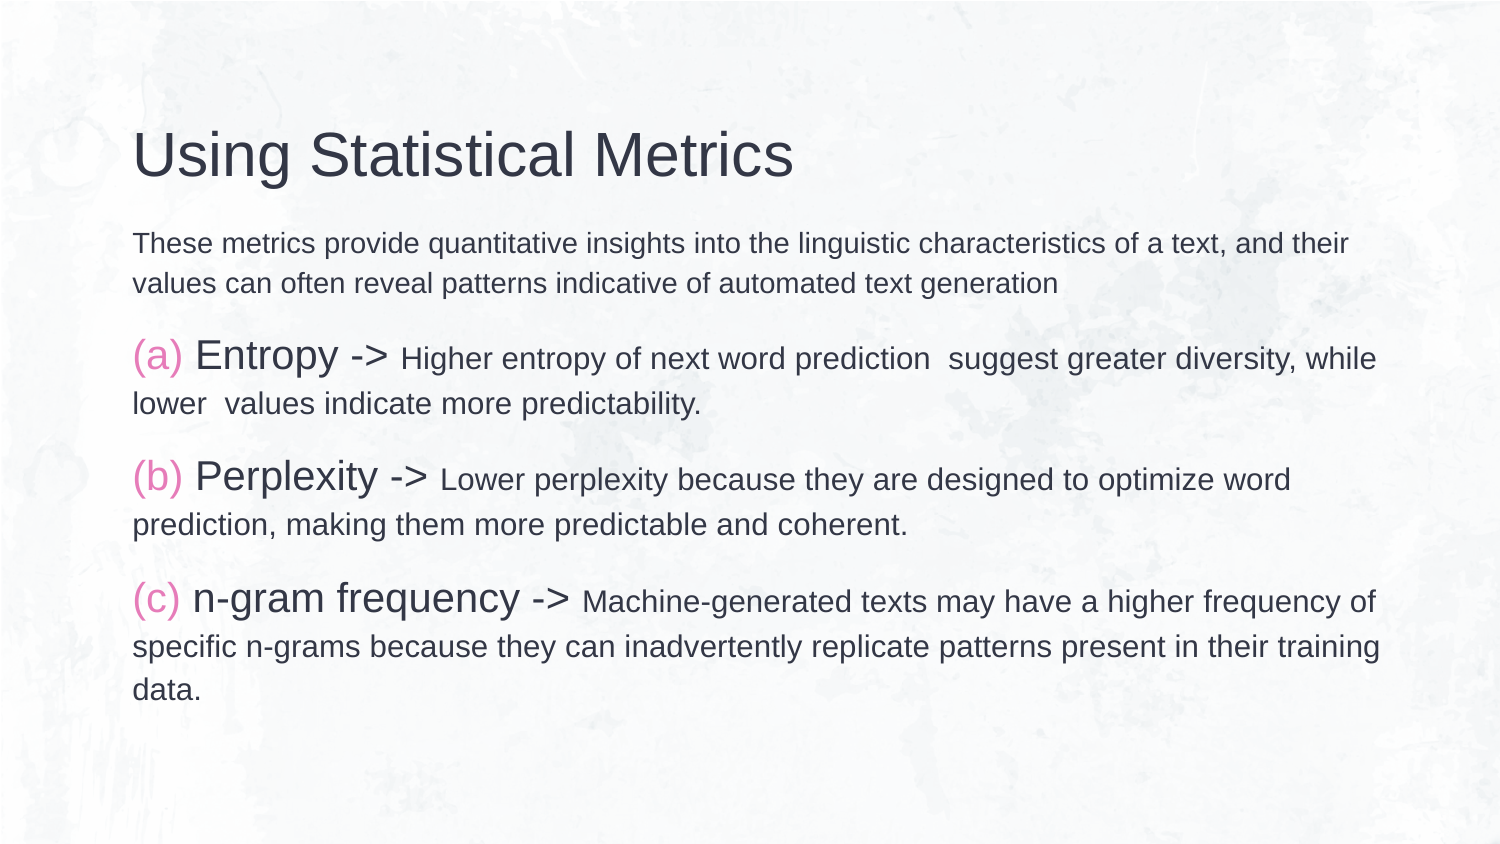

# Using Statistical Metrics
These metrics provide quantitative insights into the linguistic characteristics of a text, and their values can often reveal patterns indicative of automated text generation
(a) Entropy -> Higher entropy of next word prediction  suggest greater diversity, while lower  values indicate more predictability.
(b) Perplexity -> Lower perplexity because they are designed to optimize word prediction, making them more predictable and coherent.
(c) n-gram frequency -> Machine-generated texts may have a higher frequency of specific n-grams because they can inadvertently replicate patterns present in their training data.